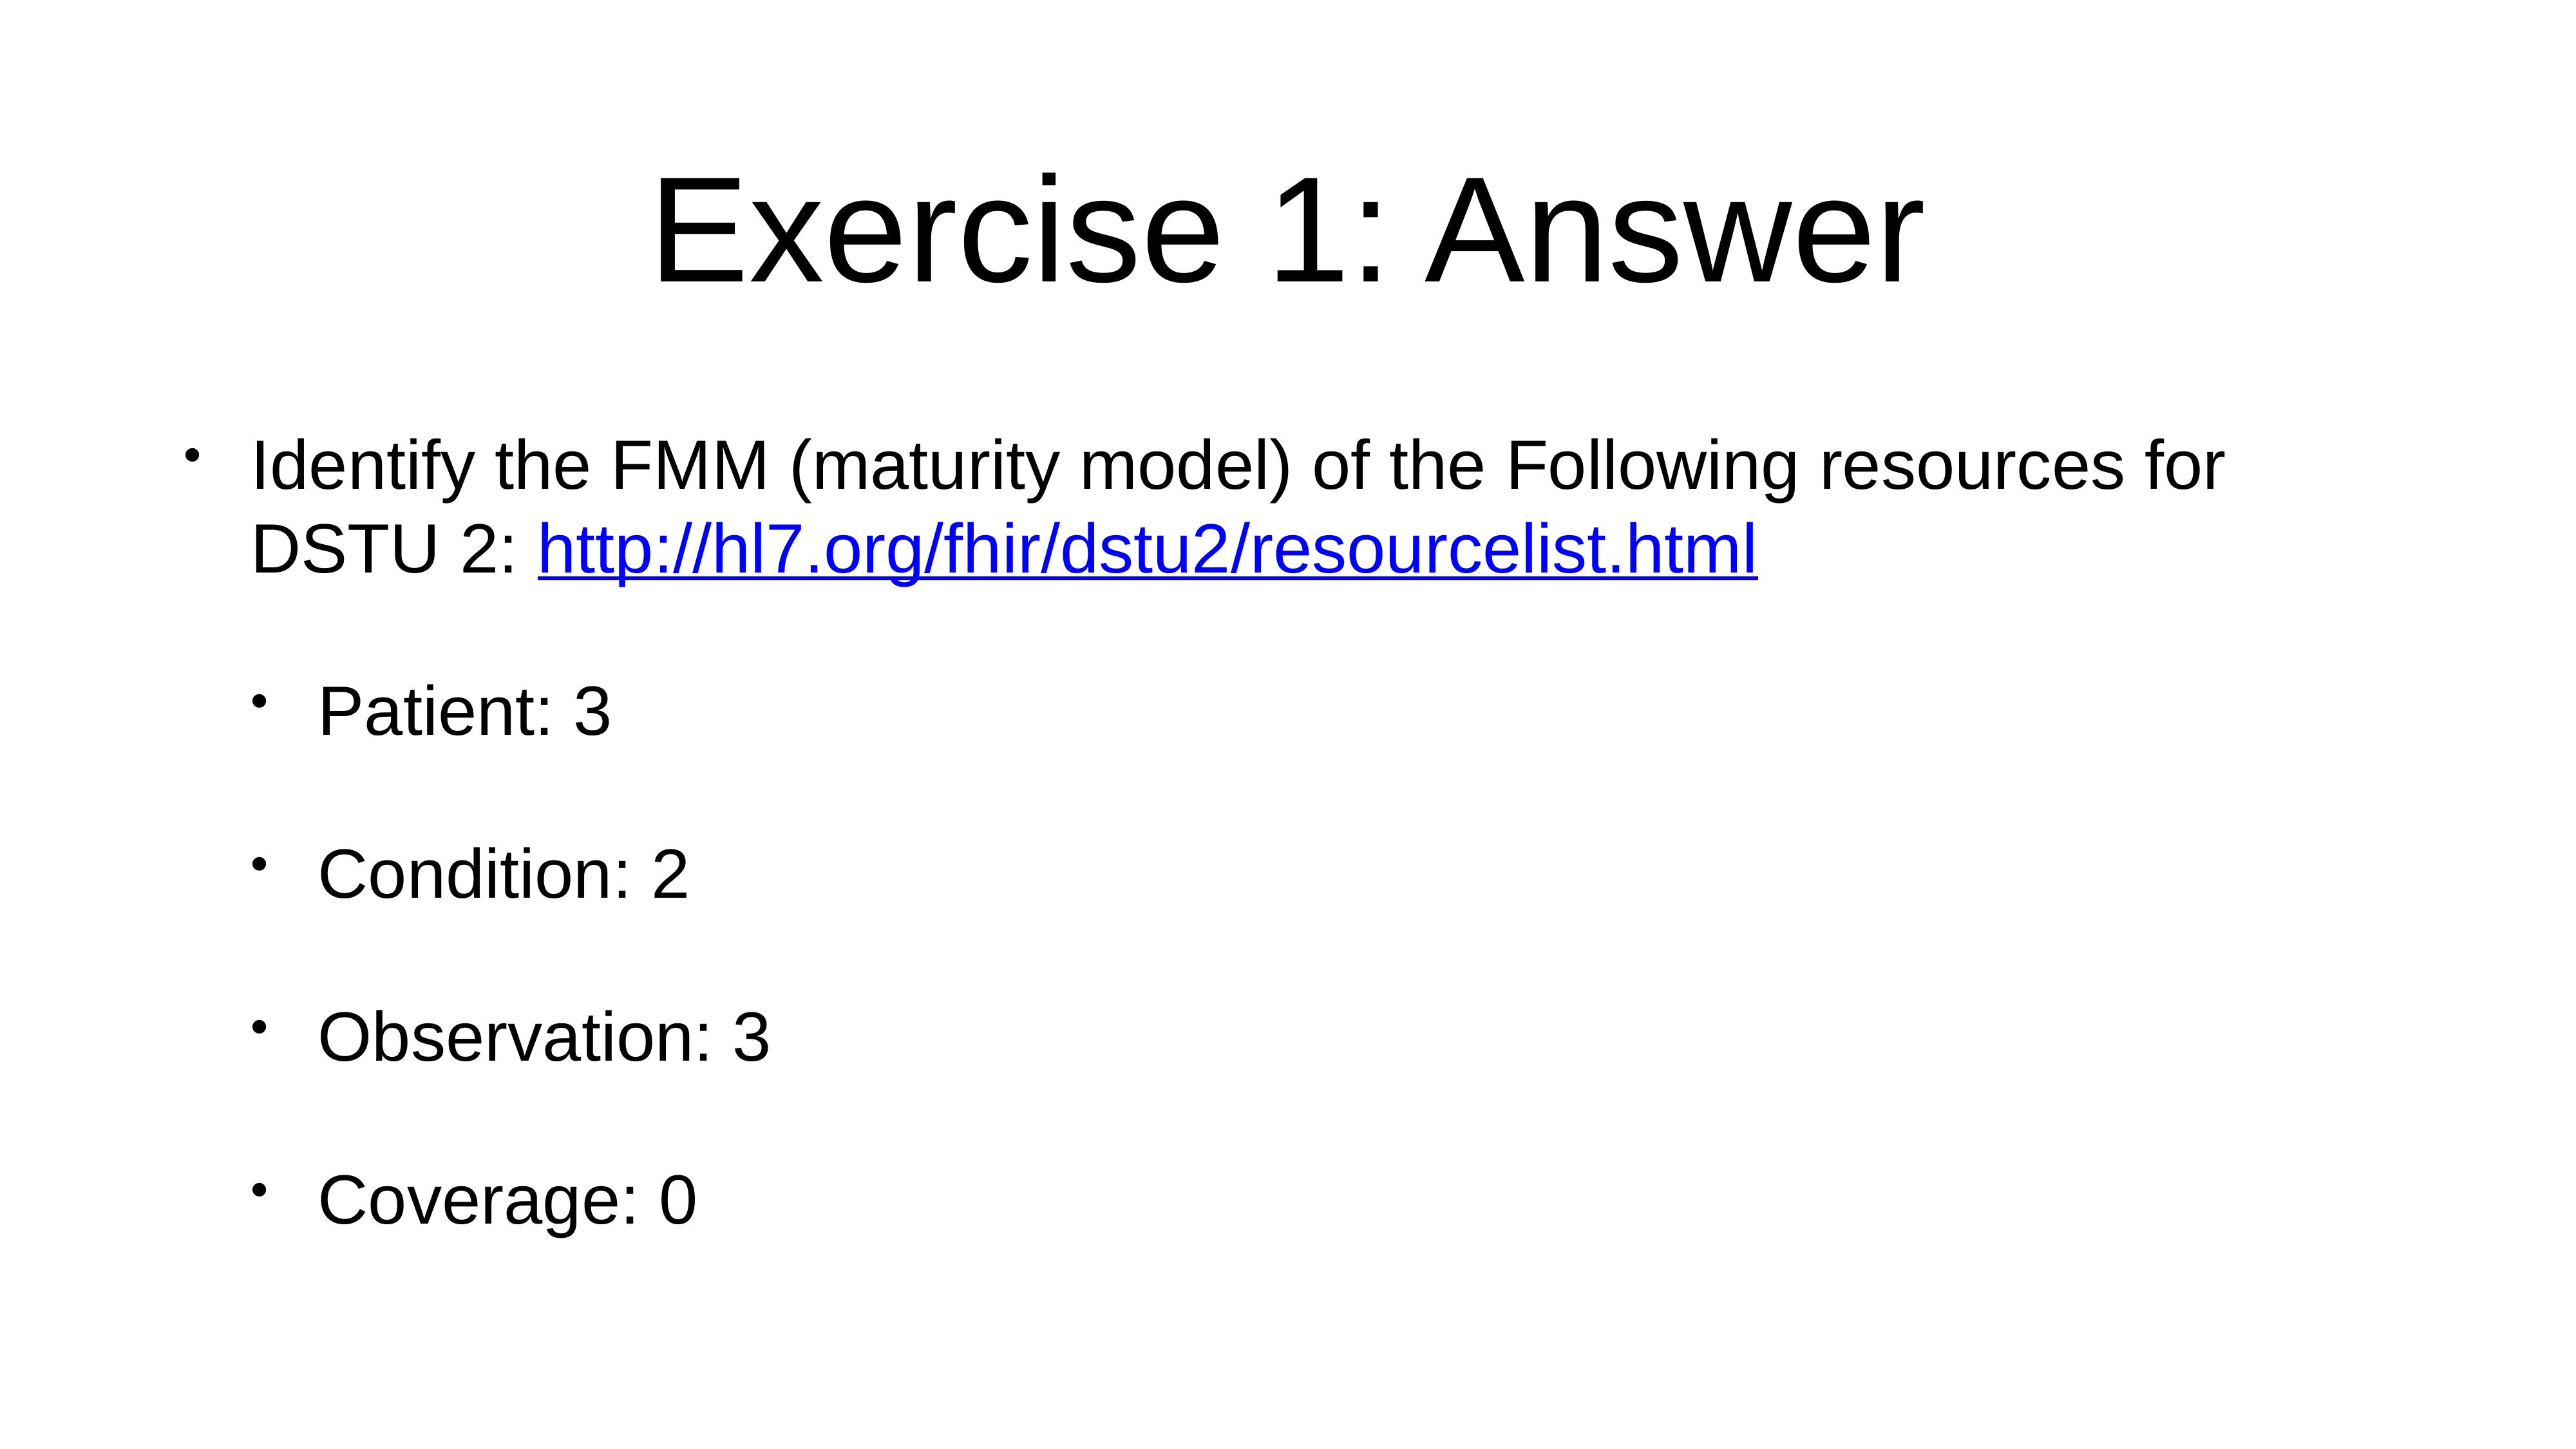

Identify the FMM (maturity model) of the Following resources for DSTU 2: http://hl7.org/fhir/dstu2/resourcelist.html
Patient: 3
Condition: 2
Observation: 3
Coverage: 0
# Exercise 1: Answer